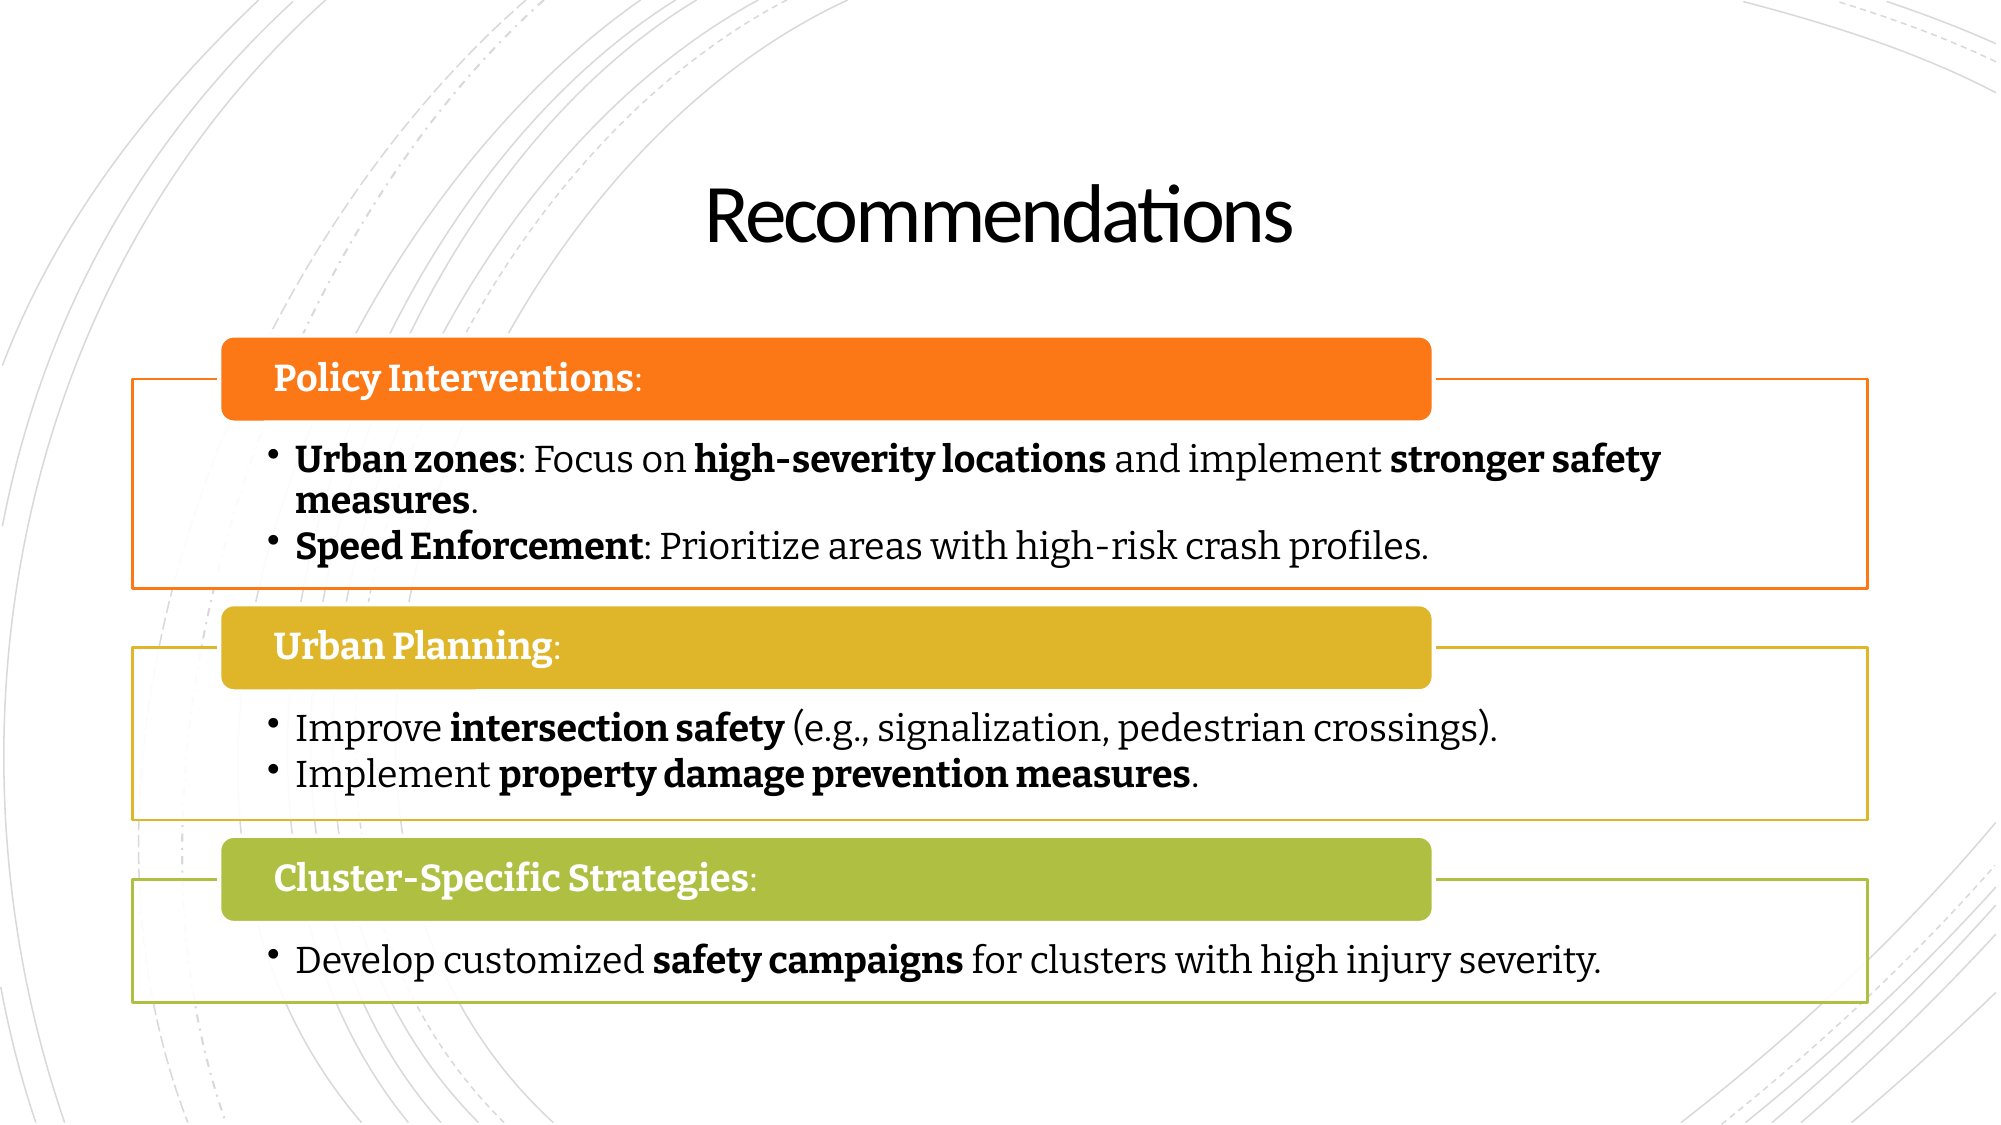

Recommendations

Urban zones: Focus on high-severity locations and implement stronger safety measures.
Speed Enforcement: Prioritize areas with high-risk crash profiles.
Policy Interventions:
Improve intersection safety (e.g., signalization, pedestrian crossings).
Implement property damage prevention measures.
Urban Planning:
Develop customized safety campaigns for clusters with high injury severity.
Cluster-Specific Strategies: